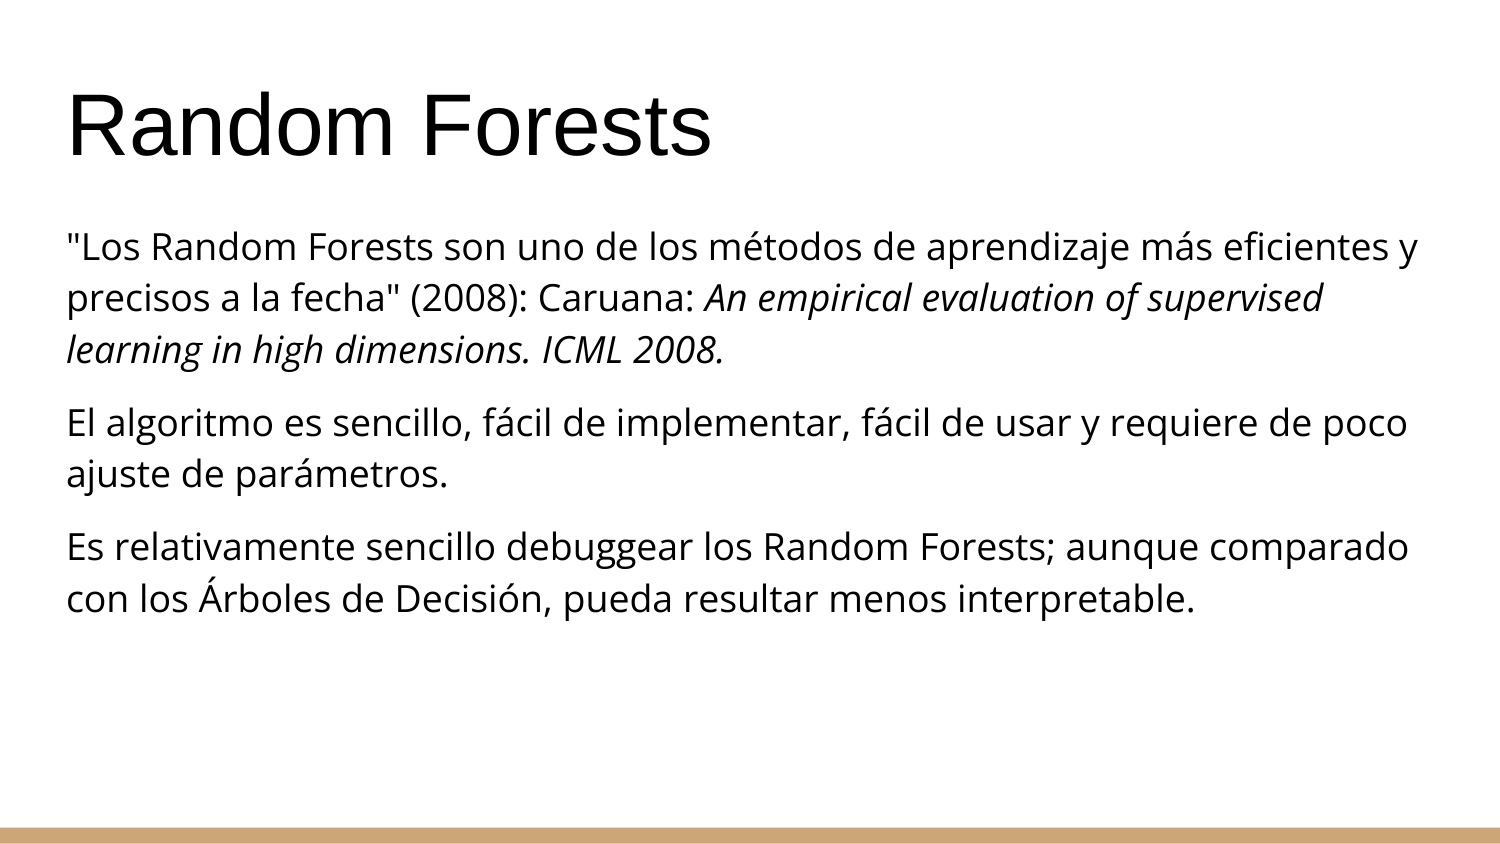

# Random Forests
"Los Random Forests son uno de los métodos de aprendizaje más eficientes y precisos a la fecha" (2008): Caruana: An empirical evaluation of supervised learning in high dimensions. ICML 2008.
El algoritmo es sencillo, fácil de implementar, fácil de usar y requiere de poco ajuste de parámetros.
Es relativamente sencillo debuggear los Random Forests; aunque comparado con los Árboles de Decisión, pueda resultar menos interpretable.